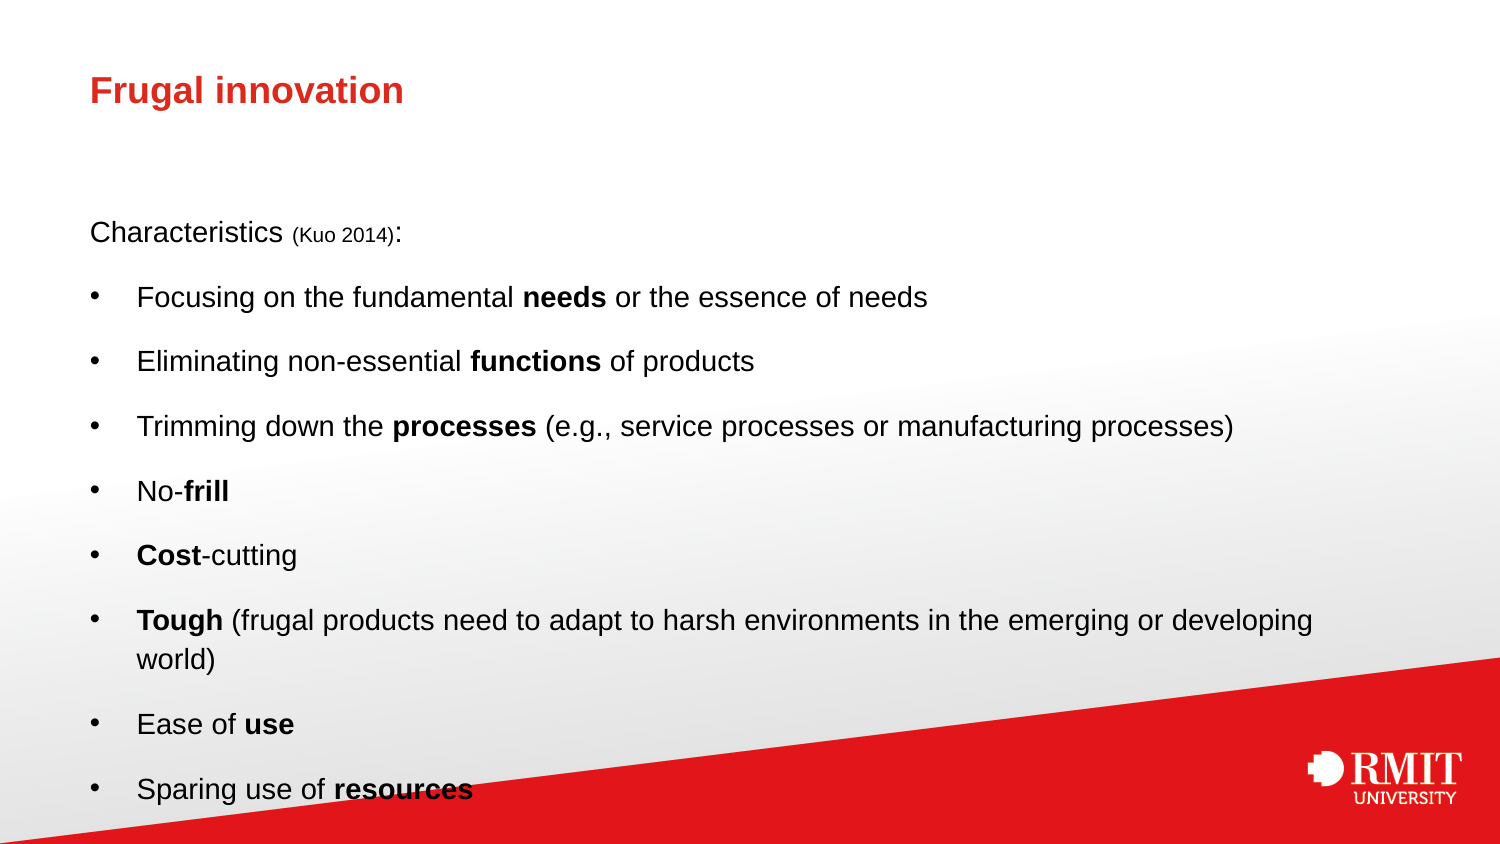

# Frugal innovation
Characteristics (Kuo 2014):
Focusing on the fundamental needs or the essence of needs
Eliminating non-essential functions of products
Trimming down the processes (e.g., service processes or manufacturing processes)
No-frill
Cost-cutting
Tough (frugal products need to adapt to harsh environments in the emerging or developing world)
Ease of use
Sparing use of resources